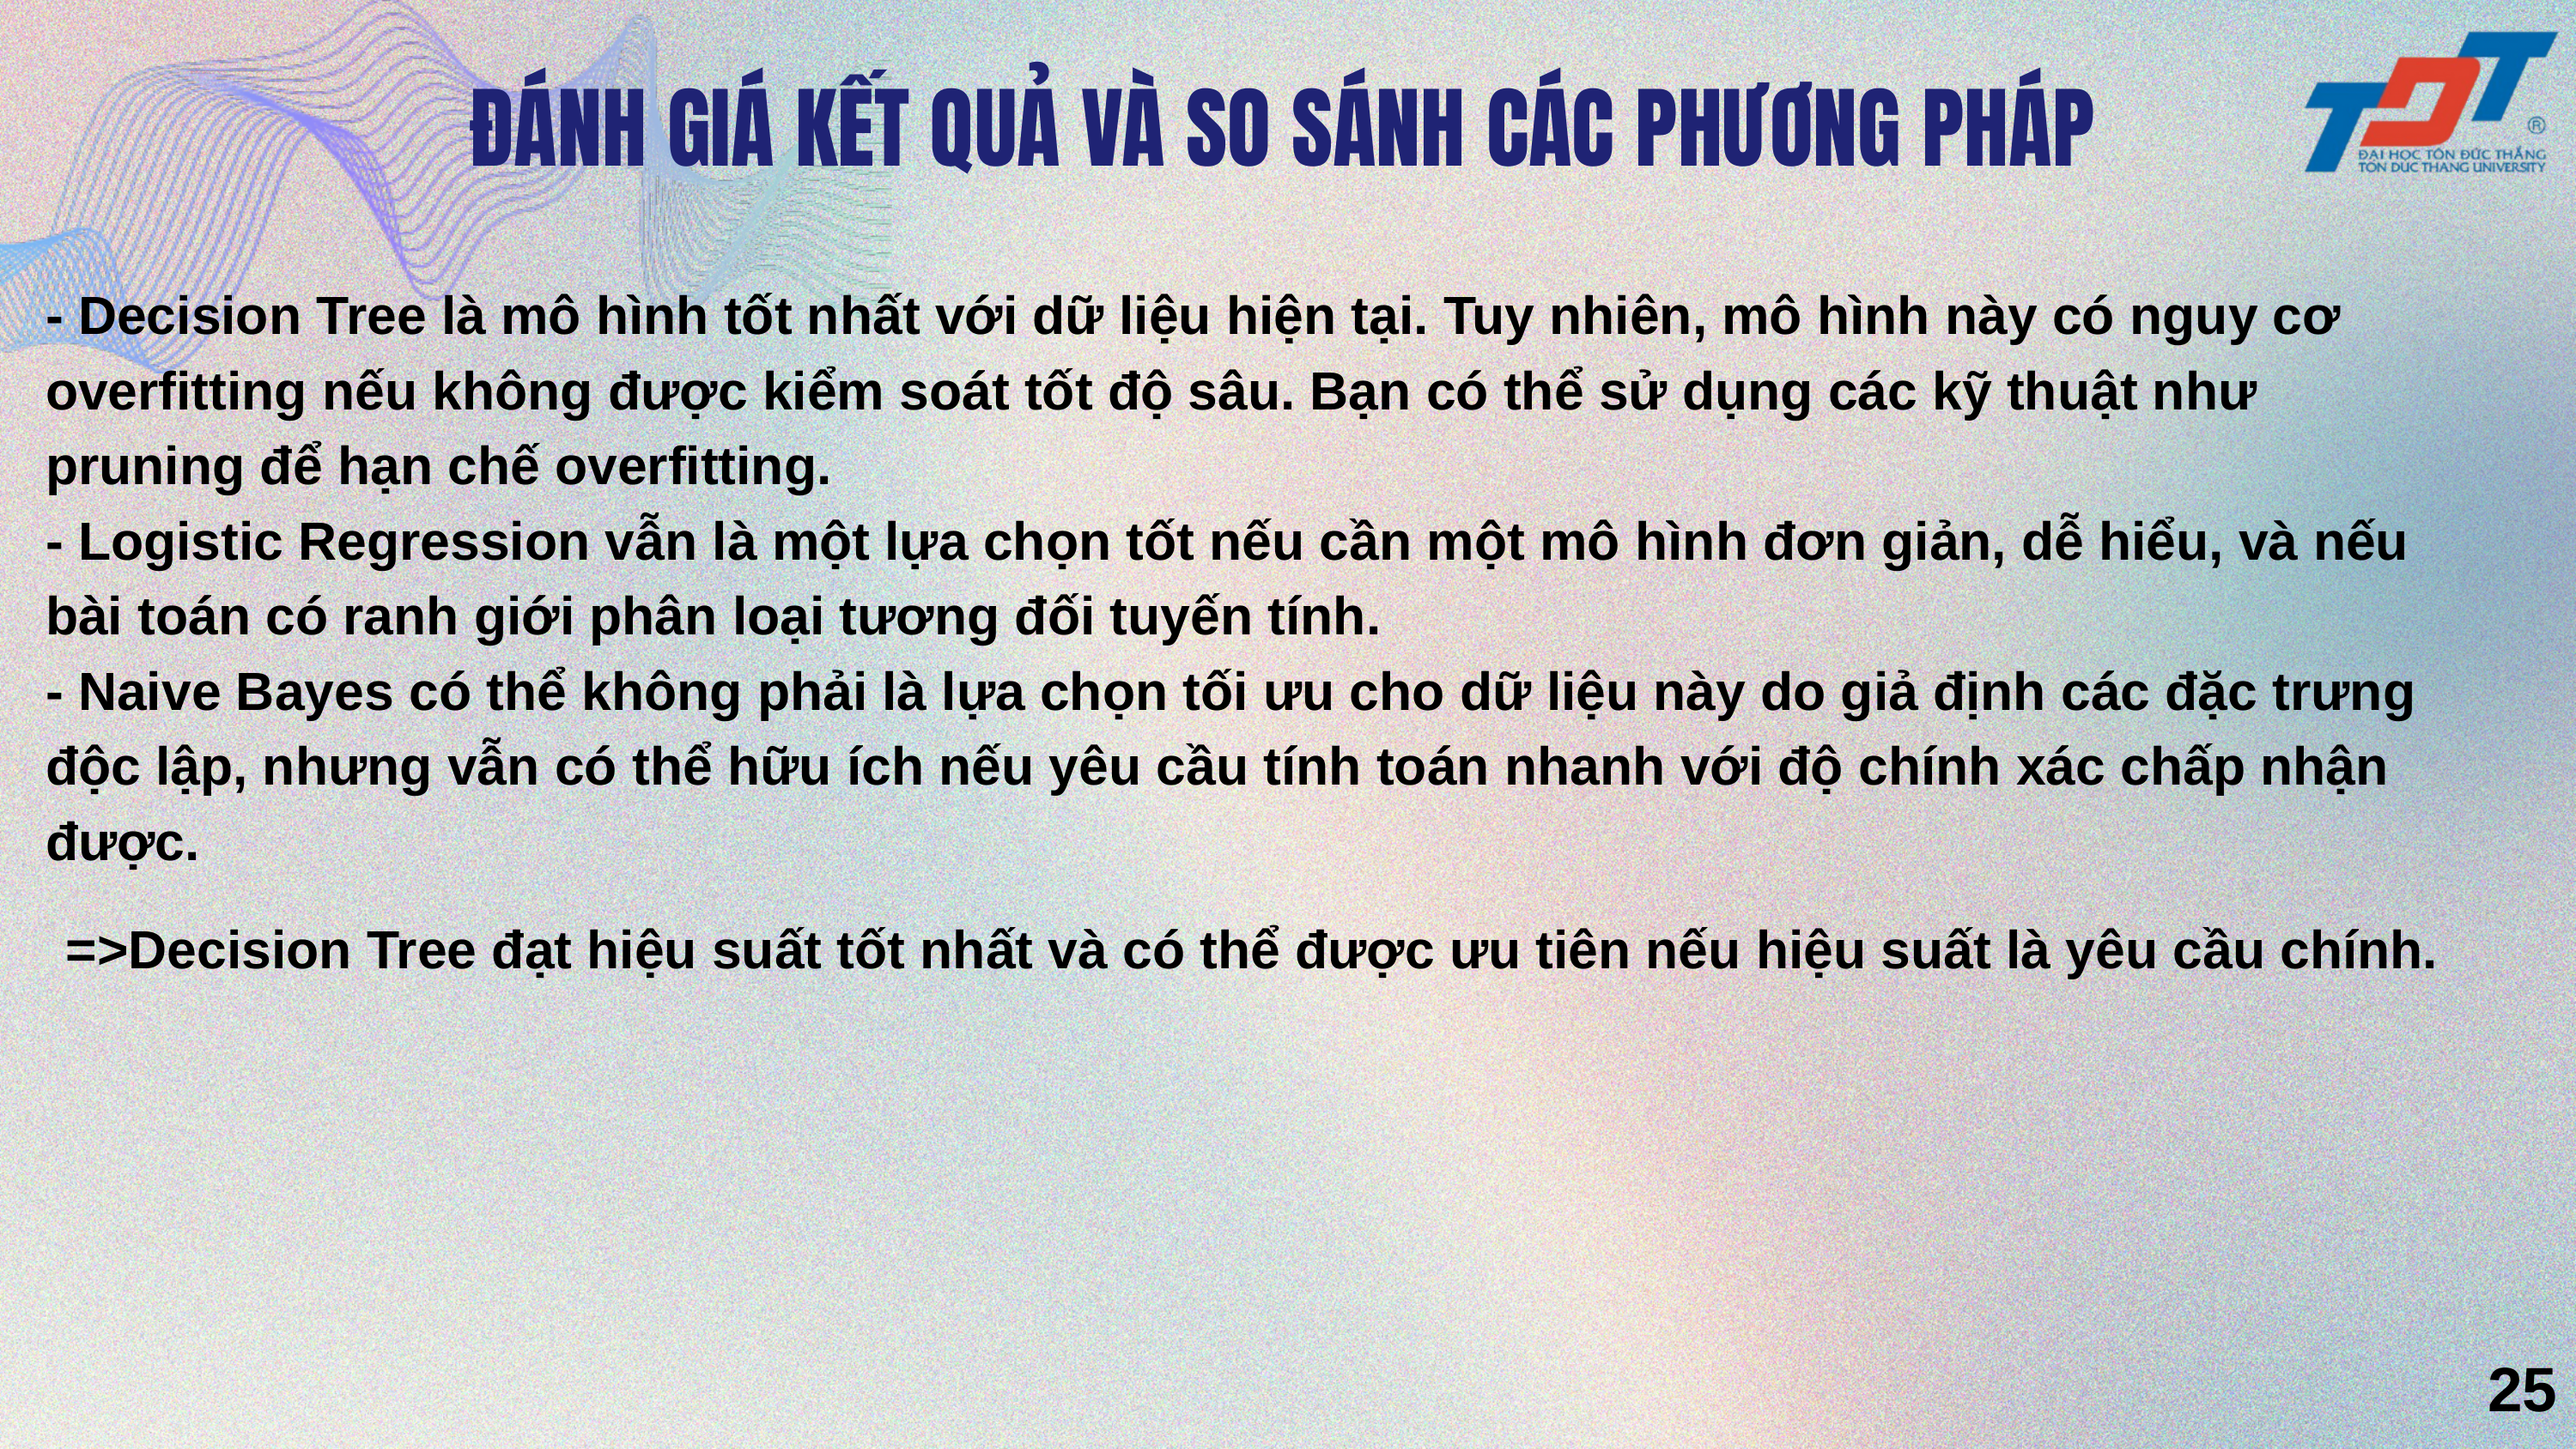

ĐÁNH GIÁ KẾT QUẢ VÀ SO SÁNH CÁC PHƯƠNG PHÁP
- Decision Tree là mô hình tốt nhất với dữ liệu hiện tại. Tuy nhiên, mô hình này có nguy cơ overfitting nếu không được kiểm soát tốt độ sâu. Bạn có thể sử dụng các kỹ thuật như pruning để hạn chế overfitting.
- Logistic Regression vẫn là một lựa chọn tốt nếu cần một mô hình đơn giản, dễ hiểu, và nếu bài toán có ranh giới phân loại tương đối tuyến tính.
- Naive Bayes có thể không phải là lựa chọn tối ưu cho dữ liệu này do giả định các đặc trưng độc lập, nhưng vẫn có thể hữu ích nếu yêu cầu tính toán nhanh với độ chính xác chấp nhận được.

=>Decision Tree đạt hiệu suất tốt nhất và có thể được ưu tiên nếu hiệu suất là yêu cầu chính.
25